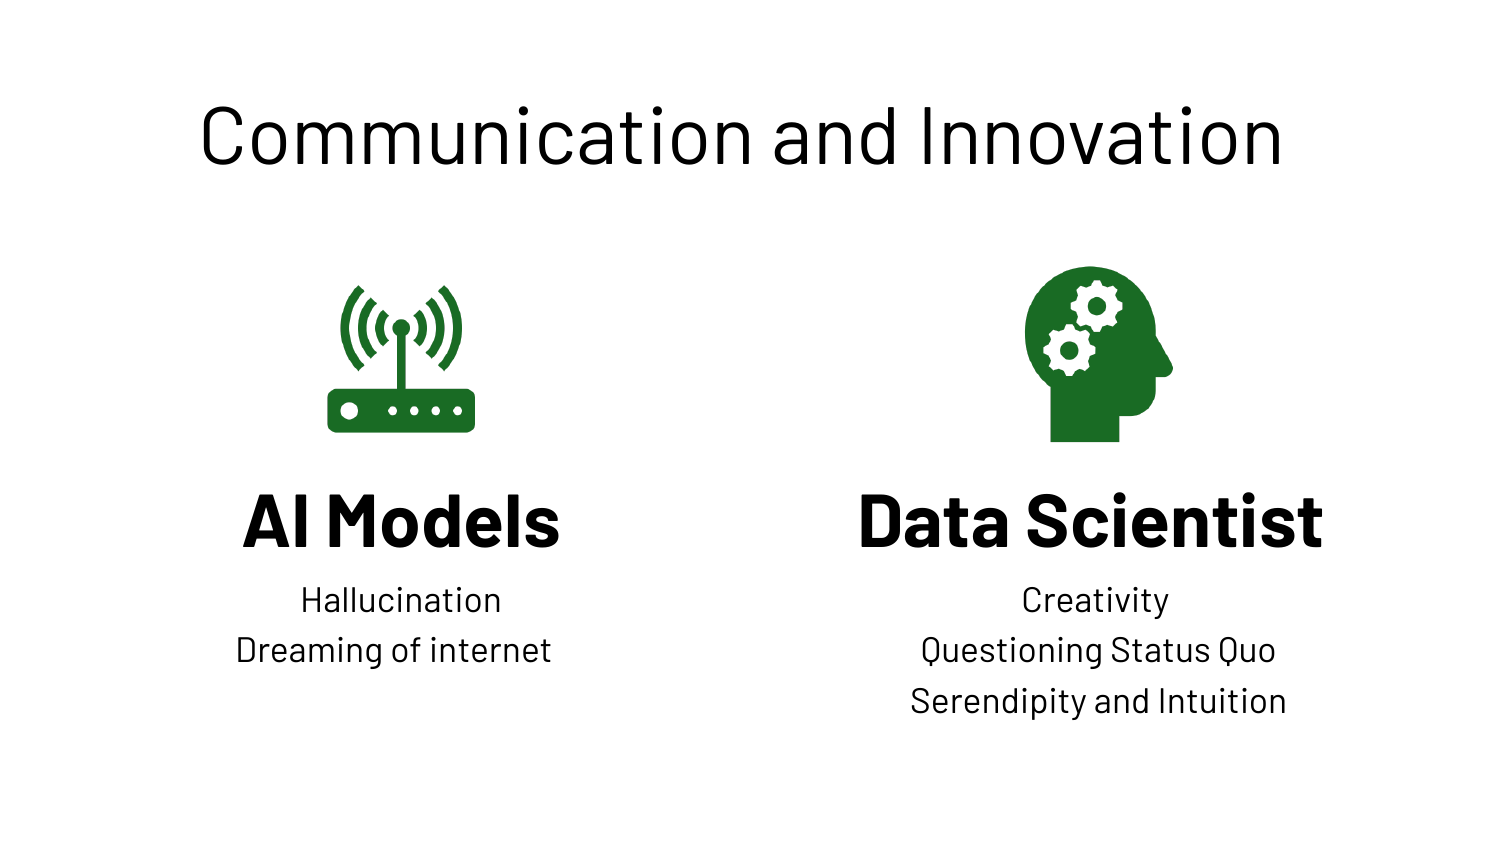

# Communication and Innovation
AI Models
Hallucination
Dreaming of internet
Data Scientist
Creativity
Questioning Status Quo
Serendipity and Intuition